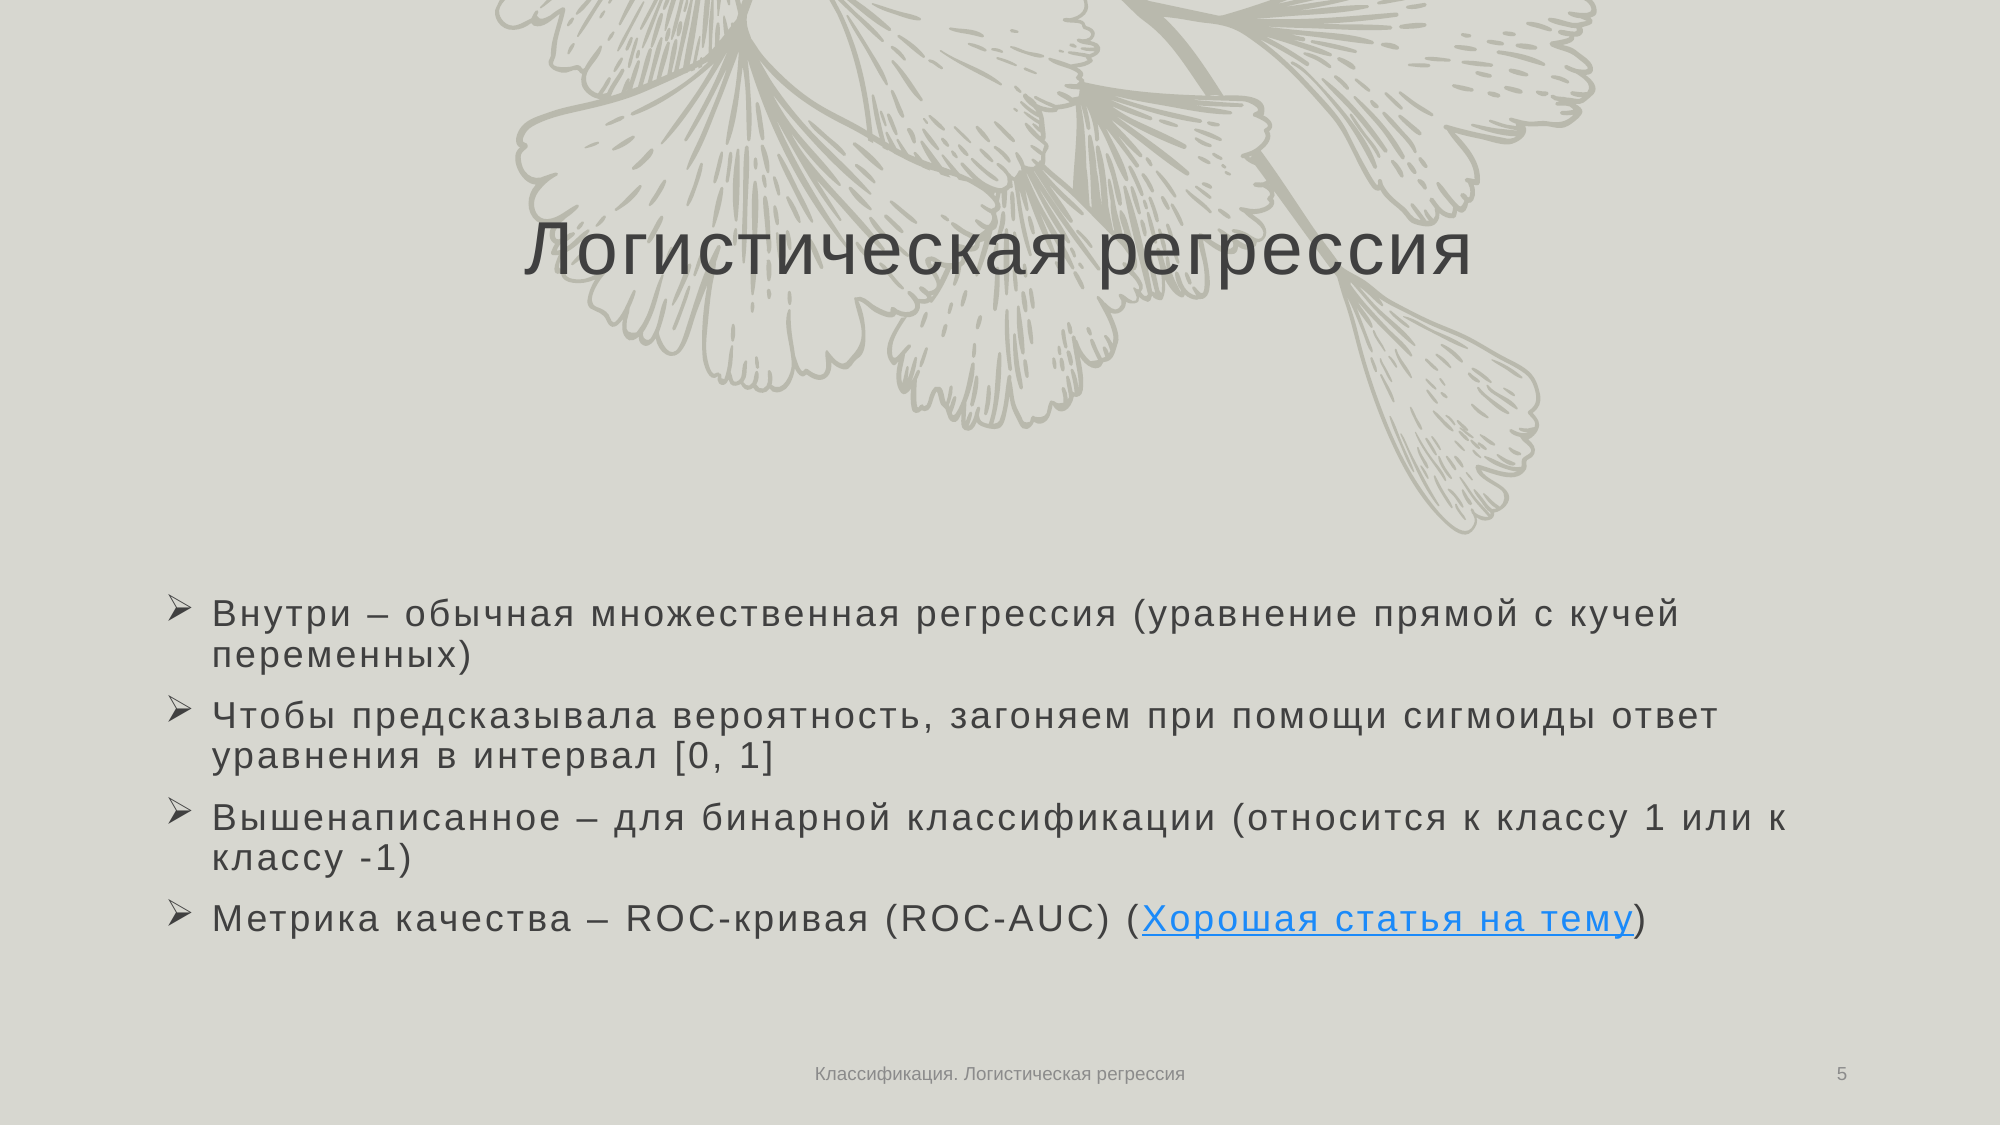

# Логистическая регрессия
Внутри – обычная множественная регрессия (уравнение прямой с кучей переменных)
Чтобы предсказывала вероятность, загоняем при помощи сигмоиды ответ уравнения в интервал [0, 1]
Вышенаписанное – для бинарной классификации (относится к классу 1 или к классу -1)
Метрика качества – ROC-кривая (ROC-AUC) (Хорошая статья на тему)
Классификация. Логистическая регрессия
5